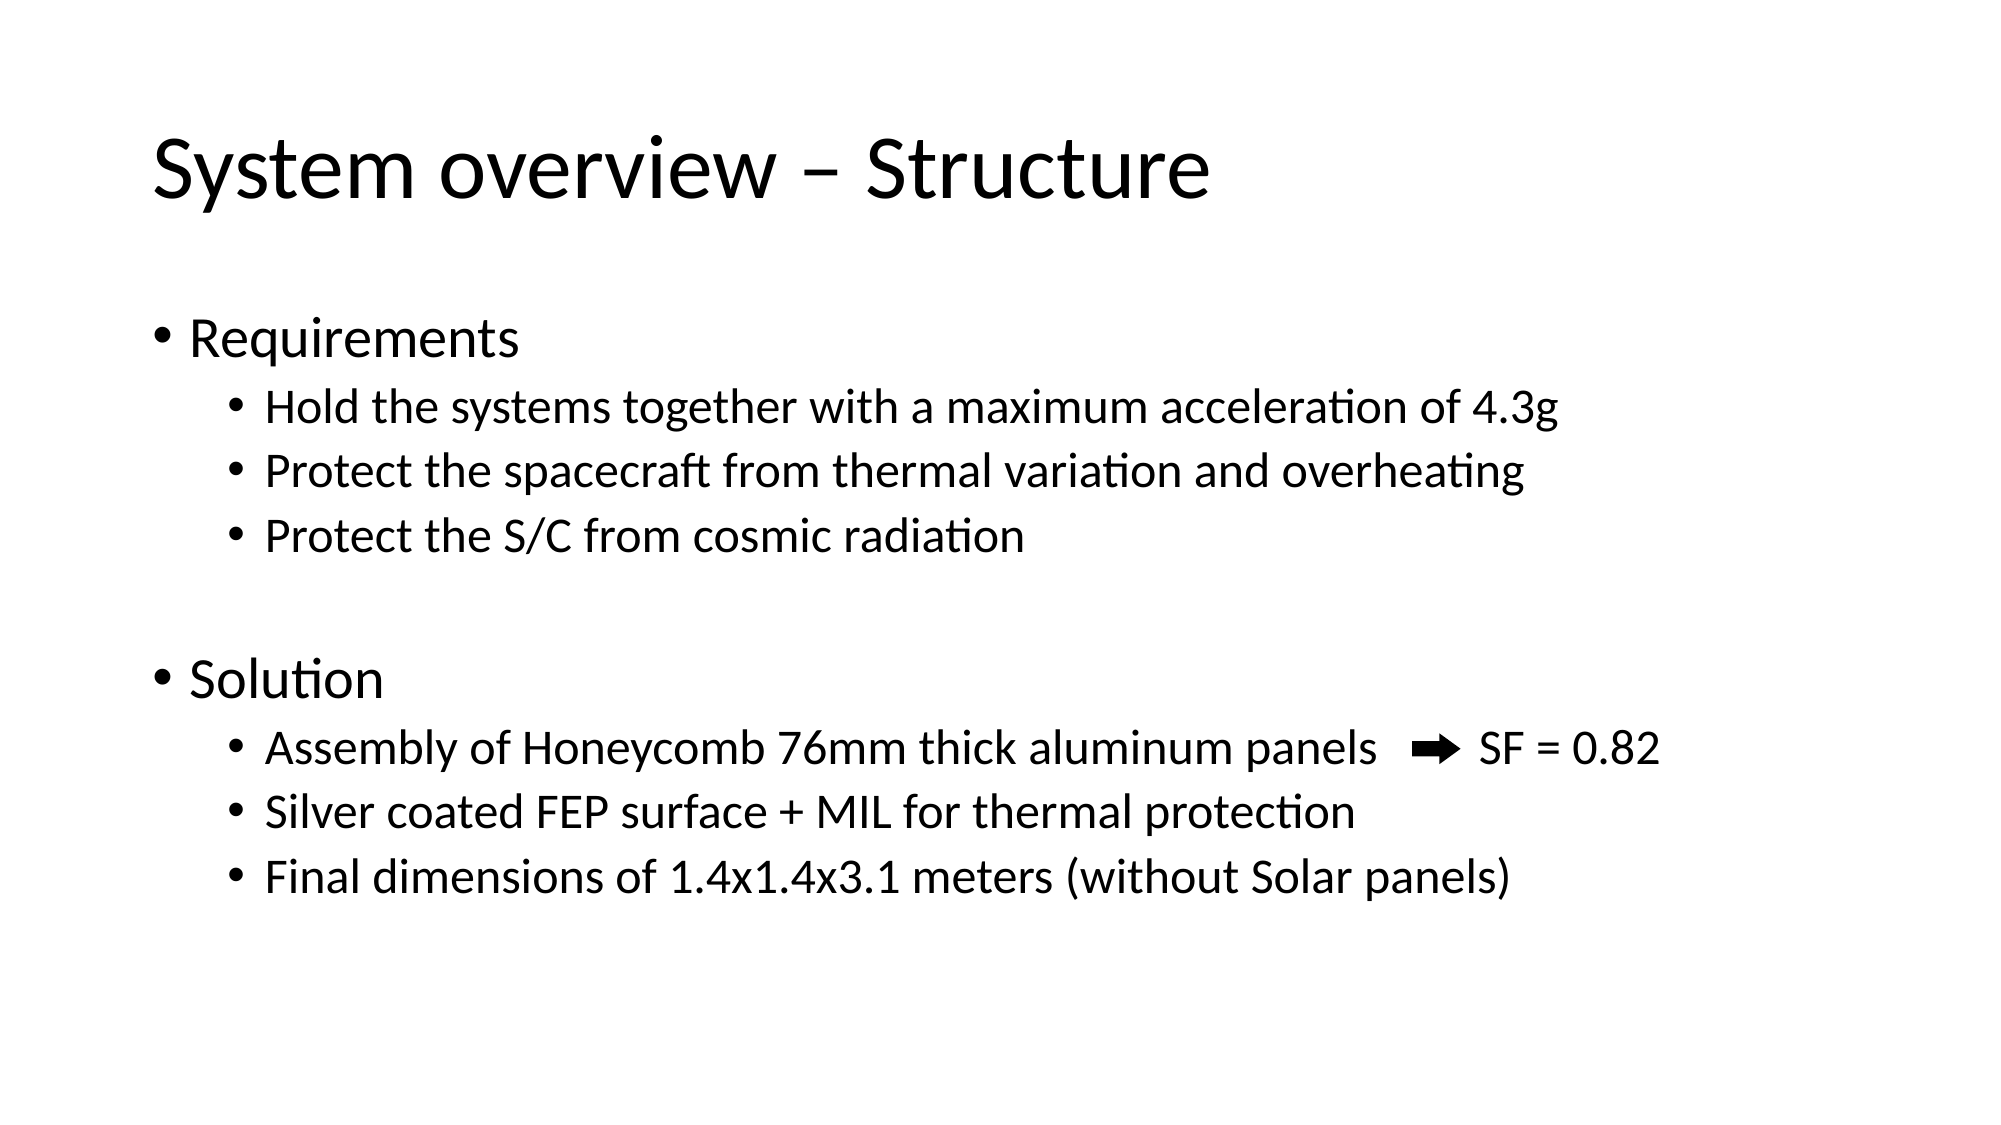

# System overview – Structure
Requirements
Hold the systems together with a maximum acceleration of 4.3g
Protect the spacecraft from thermal variation and overheating
Protect the S/C from cosmic radiation

Solution
Assembly of Honeycomb 76mm thick aluminum panels         SF = 0.82
Silver coated FEP surface + MIL for thermal protection
Final dimensions of 1.4x1.4x3.1 meters (without Solar panels)